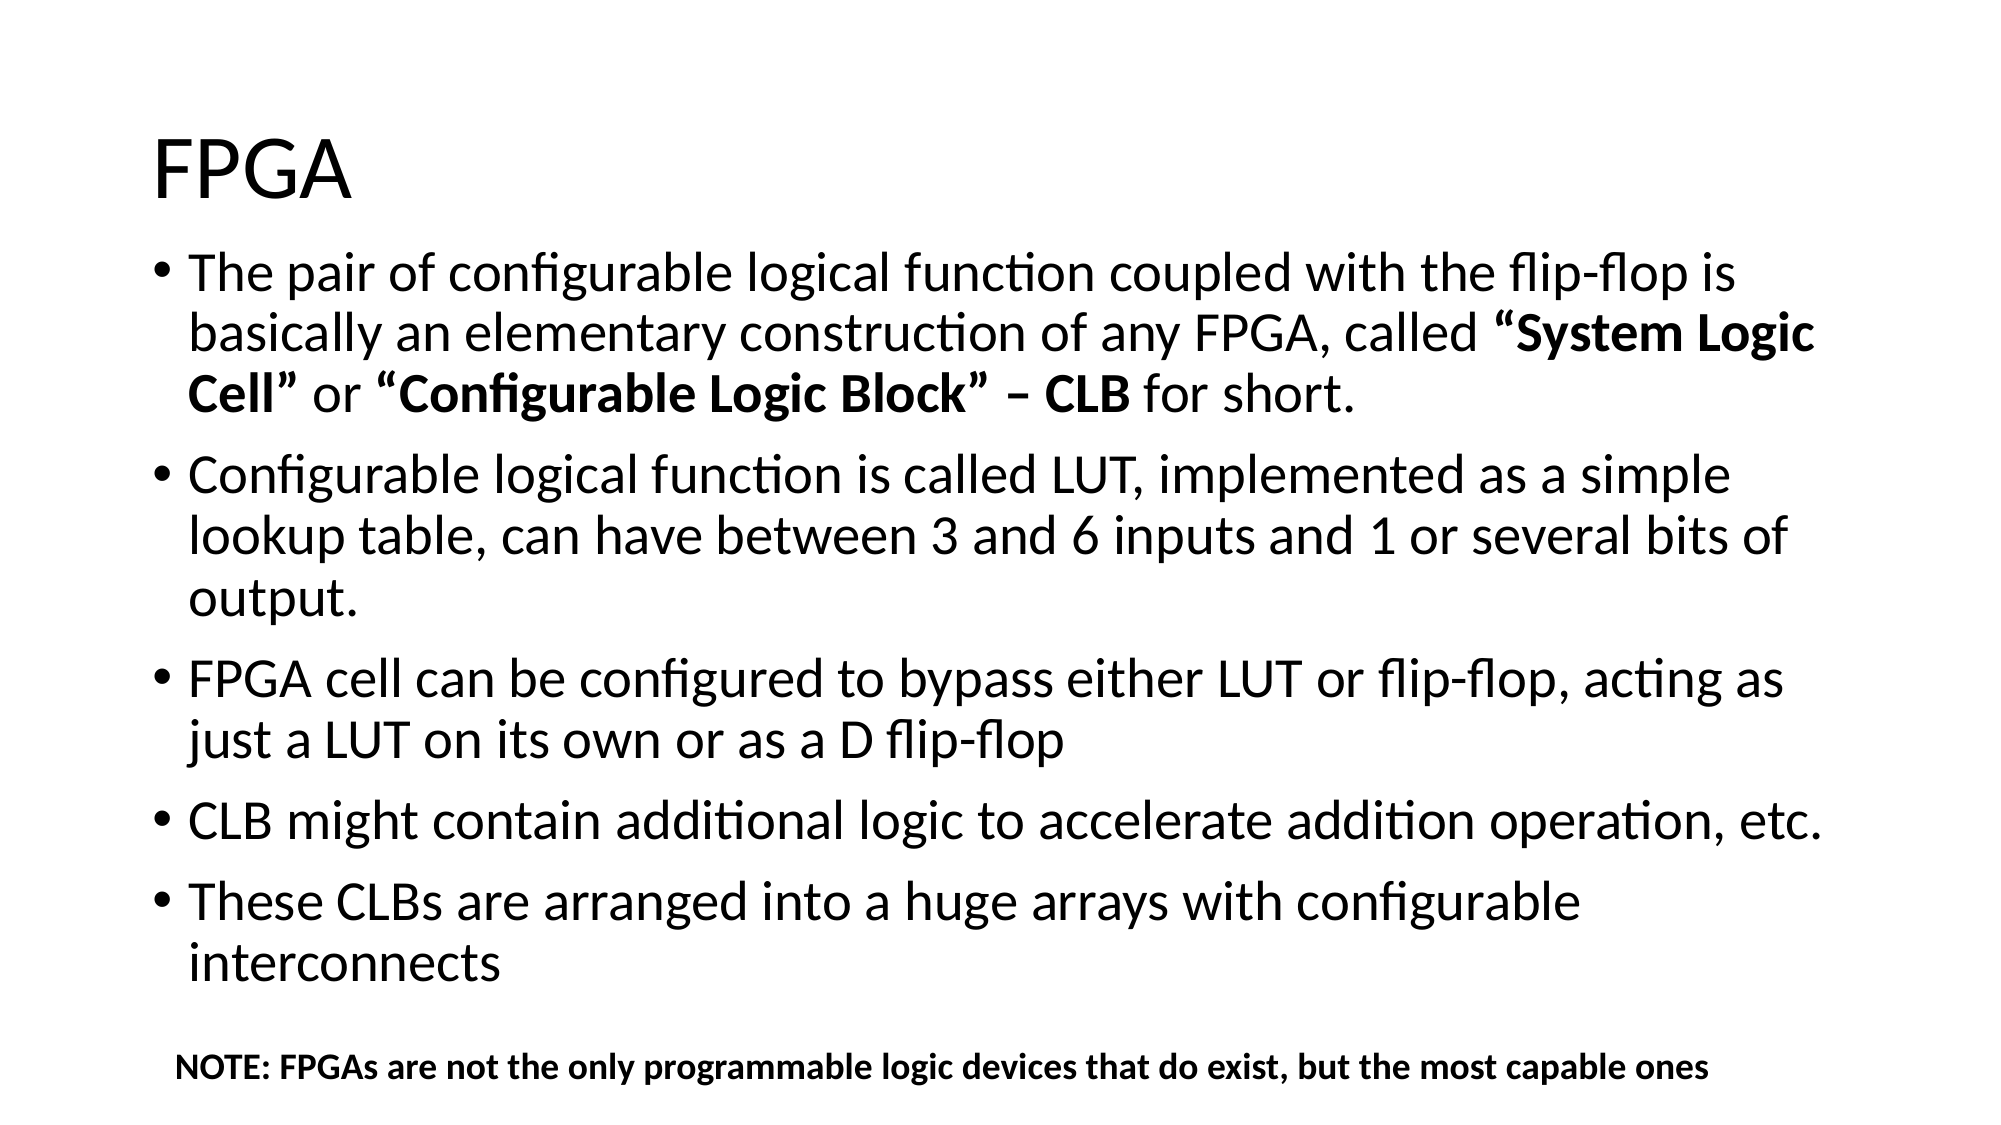

# FPGA
The pair of configurable logical function coupled with the flip-flop is basically an elementary construction of any FPGA, called “System Logic Cell” or “Configurable Logic Block” – CLB for short.
Configurable logical function is called LUT, implemented as a simple lookup table, can have between 3 and 6 inputs and 1 or several bits of output.
FPGA cell can be configured to bypass either LUT or flip-flop, acting as just a LUT on its own or as a D flip-flop
CLB might contain additional logic to accelerate addition operation, etc.
These CLBs are arranged into a huge arrays with configurable interconnects
NOTE: FPGAs are not the only programmable logic devices that do exist, but the most capable ones